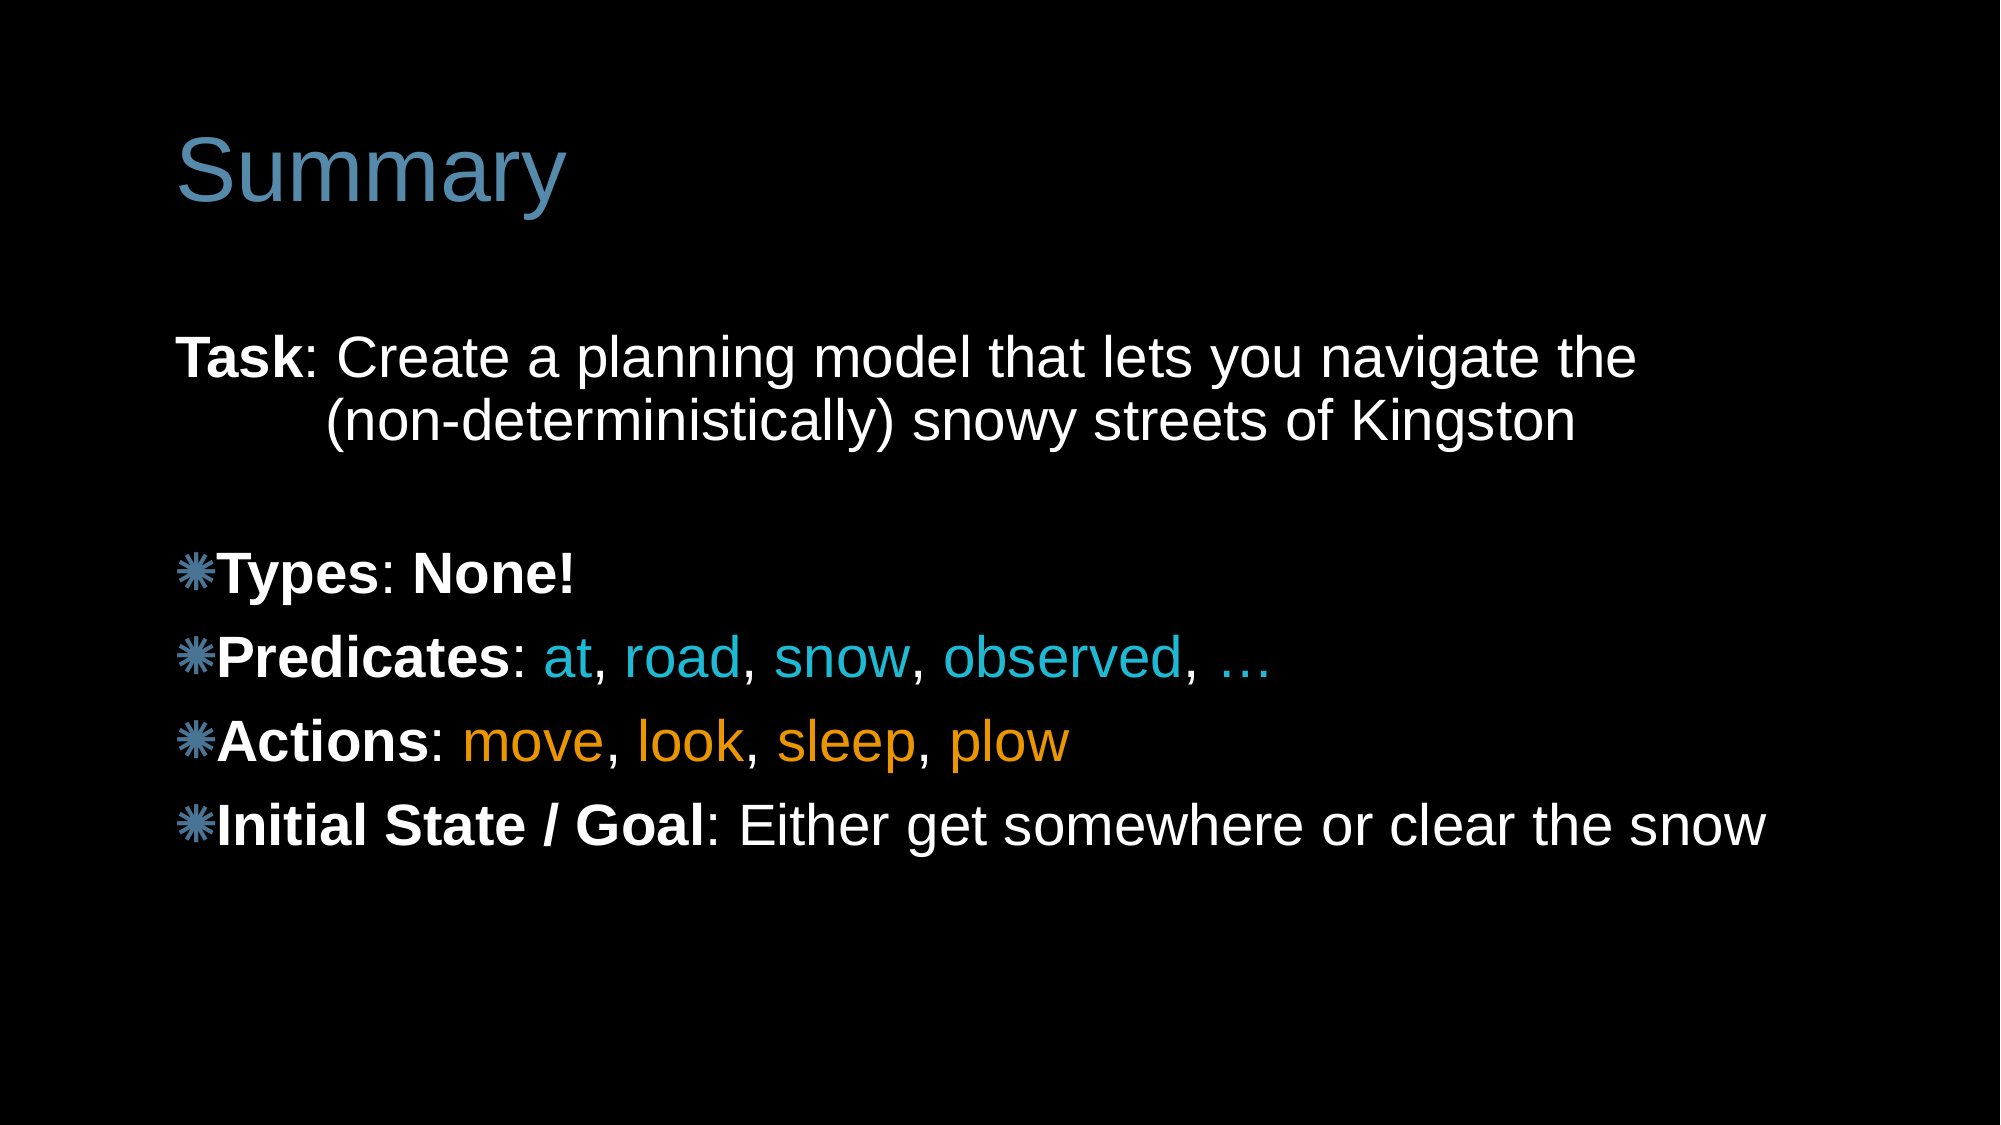

# Summary
Task: Create a planning model that lets you navigate the
	(non-deterministically) snowy streets of Kingston
Types: None!
Predicates: at, road, snow, observed, …
Actions: move, look, sleep, plow
Initial State / Goal: Either get somewhere or clear the snow